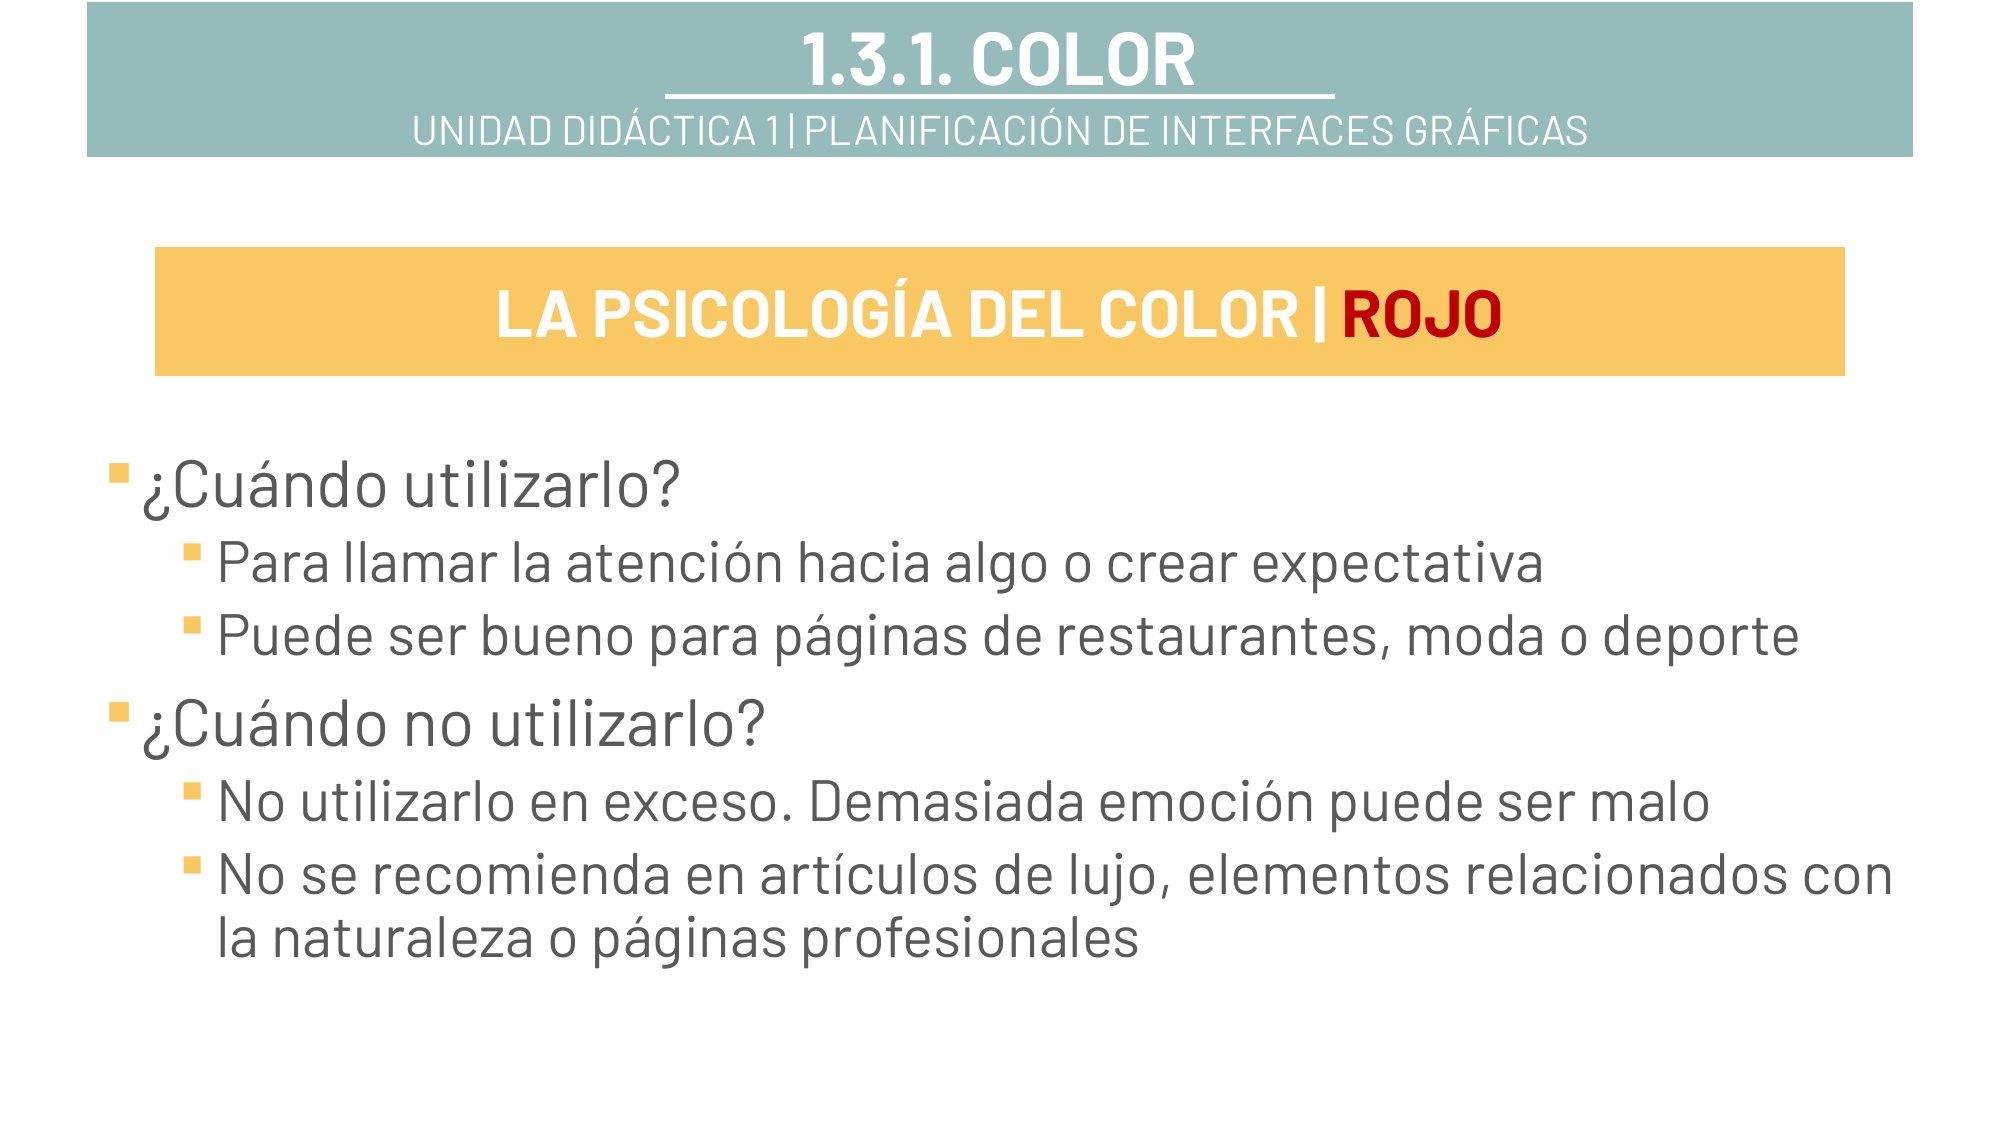

1.3.1. COLOR
UNIDAD DIDÁCTICA 1 | PLANIFICACIÓN DE INTERFACES GRÁFICAS

¿Cuándo utilizarlo?
Para llamar la atención hacia algo o crear expectativa
Puede ser bueno para páginas de restaurantes, moda o deporte
¿Cuándo no utilizarlo?
No utilizarlo en exceso. Demasiada emoción puede ser malo
No se recomienda en artículos de lujo, elementos relacionados con la naturaleza o páginas profesionales
LA PSICOLOGÍA DEL COLOR | ROJO